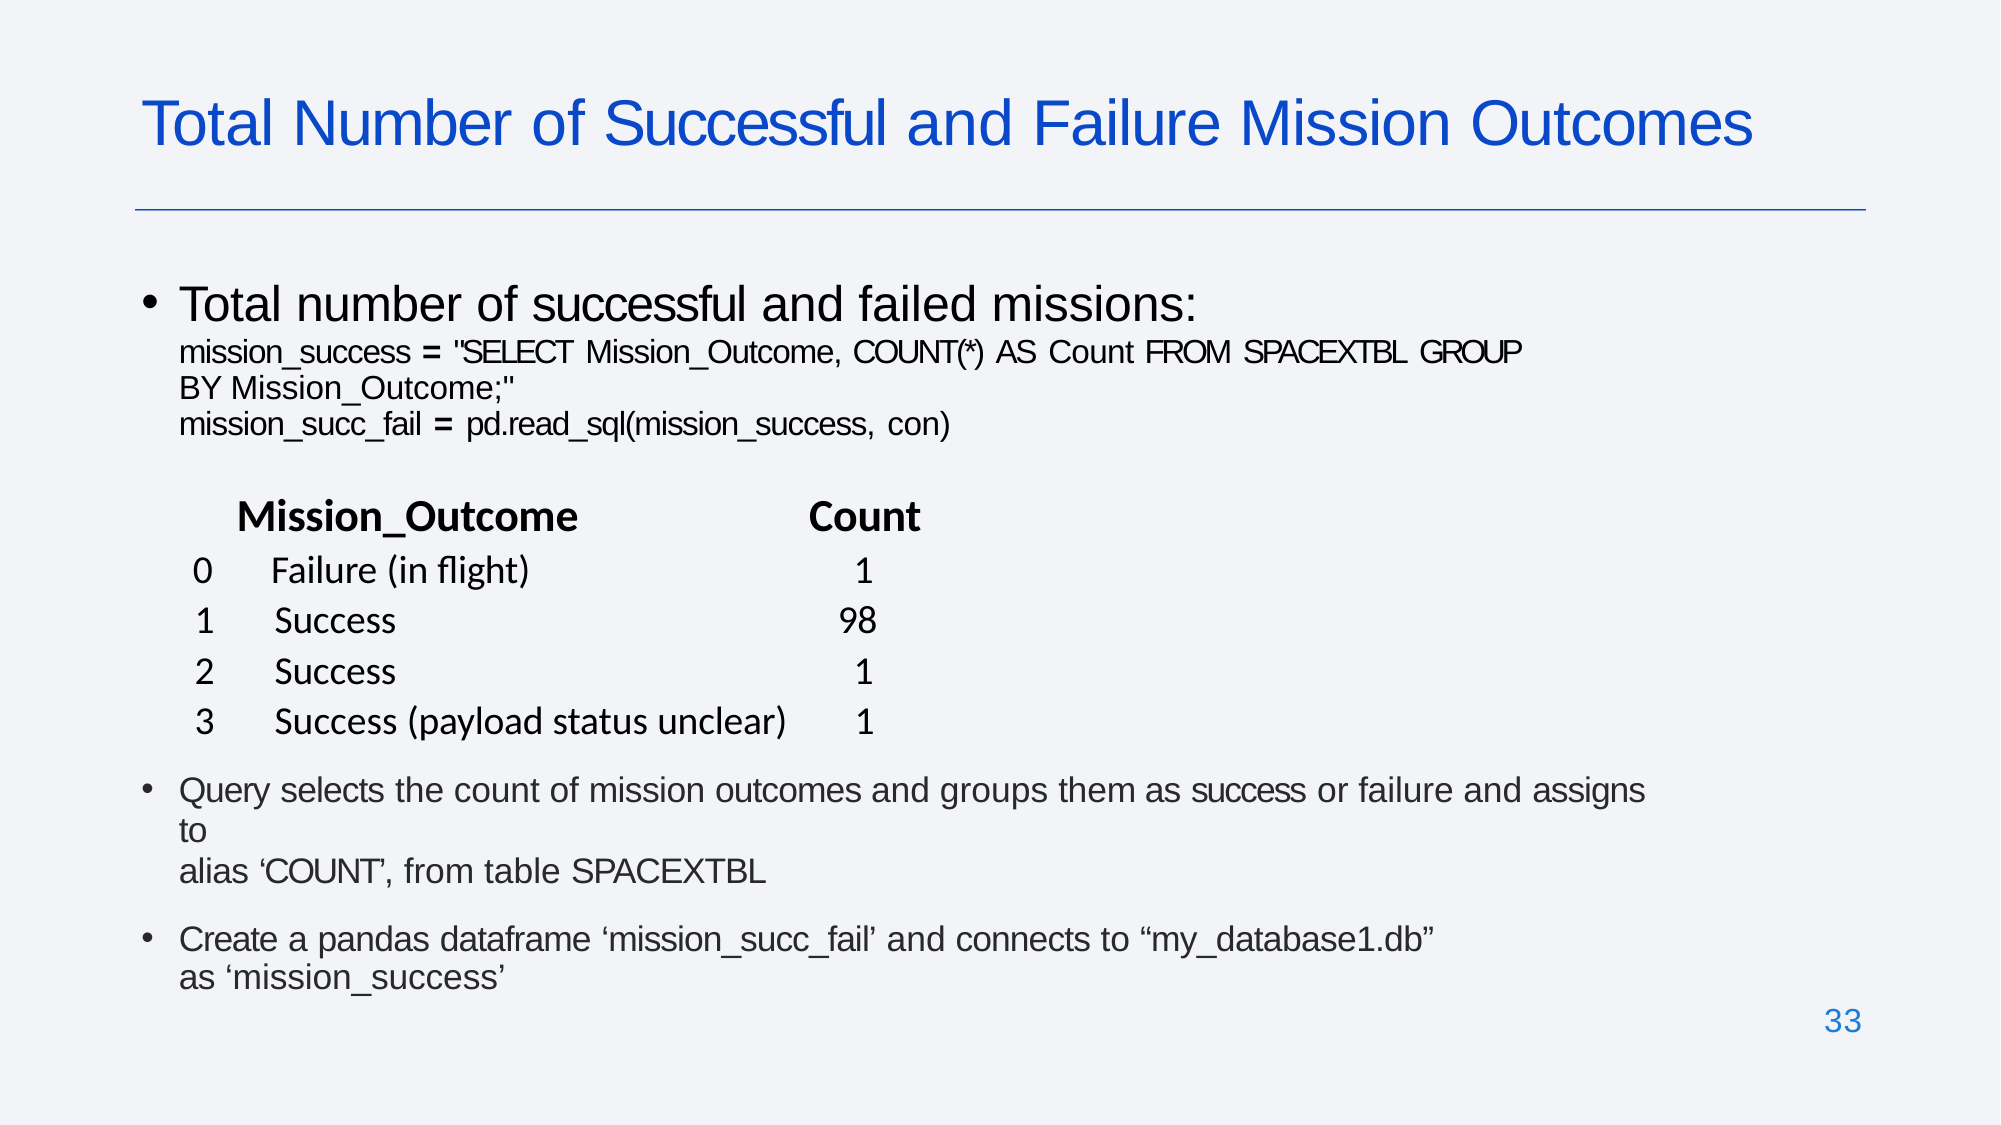

# Total Number of Successful and Failure Mission Outcomes
Total number of successful and failed missions:
mission_success = "SELECT Mission_Outcome, COUNT(*) AS Count FROM SPACEXTBL GROUP BY Mission_Outcome;"
mission_succ_fail = pd.read_sql(mission_success, con)
| Mission\_Outcome | Count |
| --- | --- |
| 0 Failure (in flight) | 1 |
| 1 Success | 98 |
| 2 Success | 1 |
| 3 Success (payload status unclear) | 1 |
Query selects the count of mission outcomes and groups them as success or failure and assigns to
alias ‘COUNT’, from table SPACEXTBL
Create a pandas dataframe ‘mission_succ_fail’ and connects to “my_database1.db” as ‘mission_success’
33